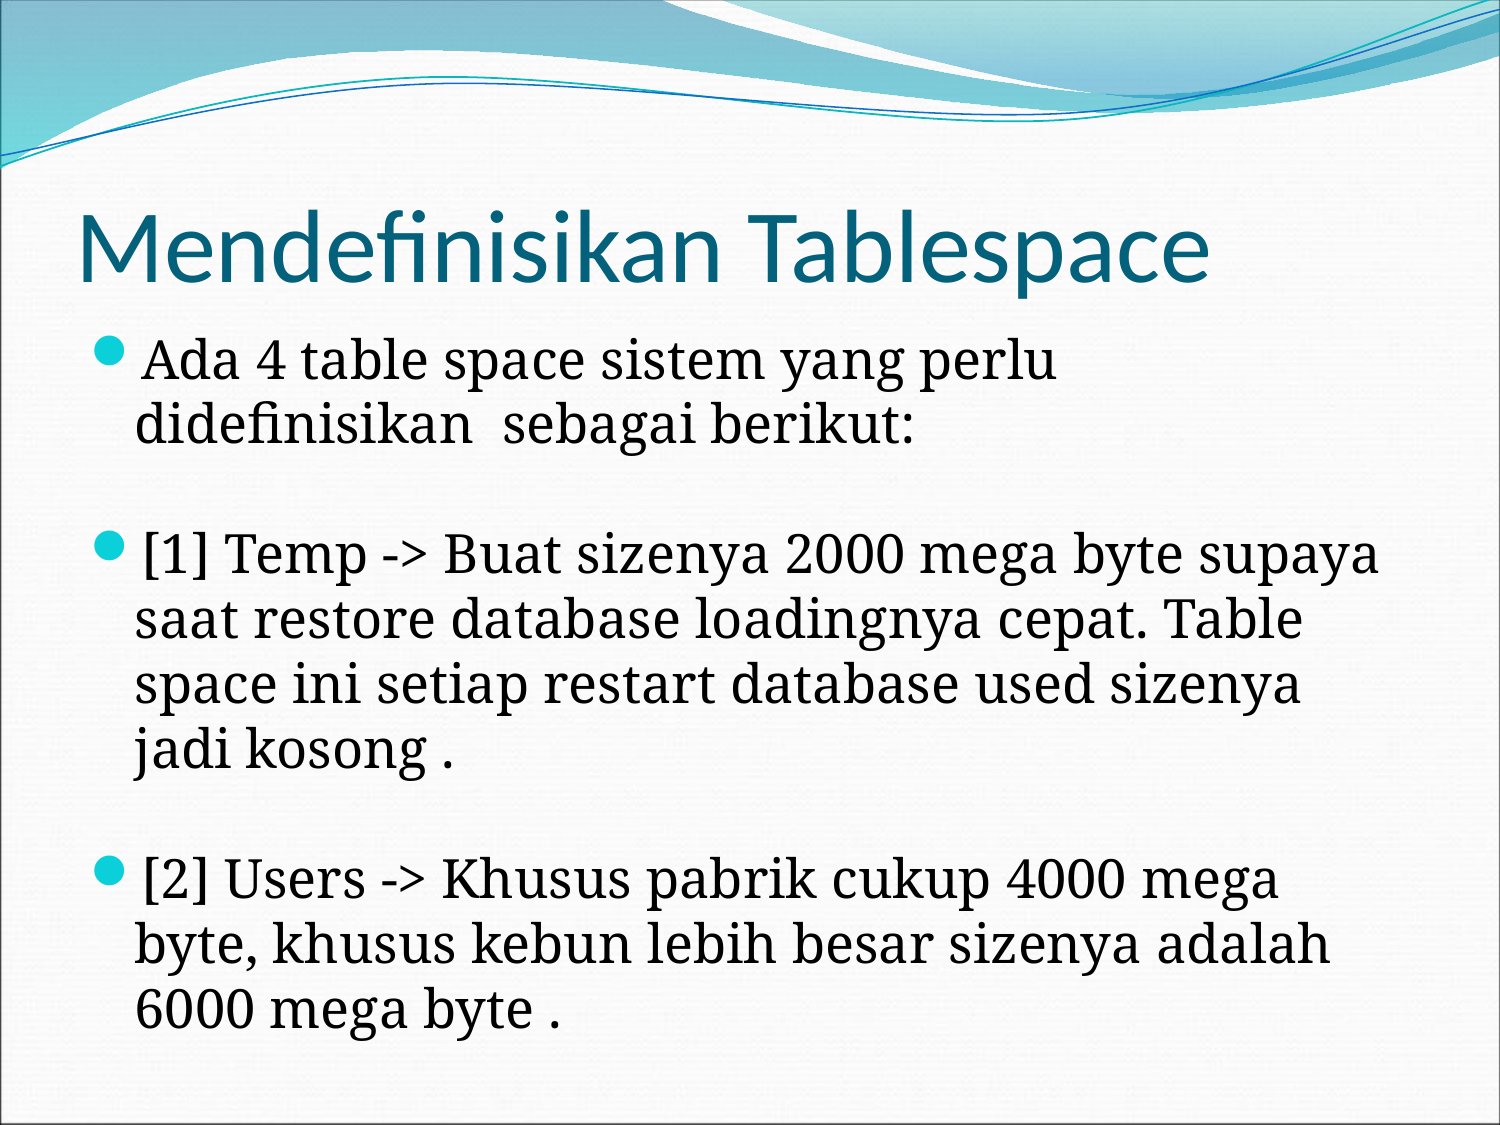

# Mendefinisikan Tablespace
Ada 4 table space sistem yang perlu didefinisikan  sebagai berikut:

[1] Temp -> Buat sizenya 2000 mega byte supaya saat restore database loadingnya cepat. Table space ini setiap restart database used sizenya jadi kosong .

[2] Users -> Khusus pabrik cukup 4000 mega byte, khusus kebun lebih besar sizenya adalah 6000 mega byte .